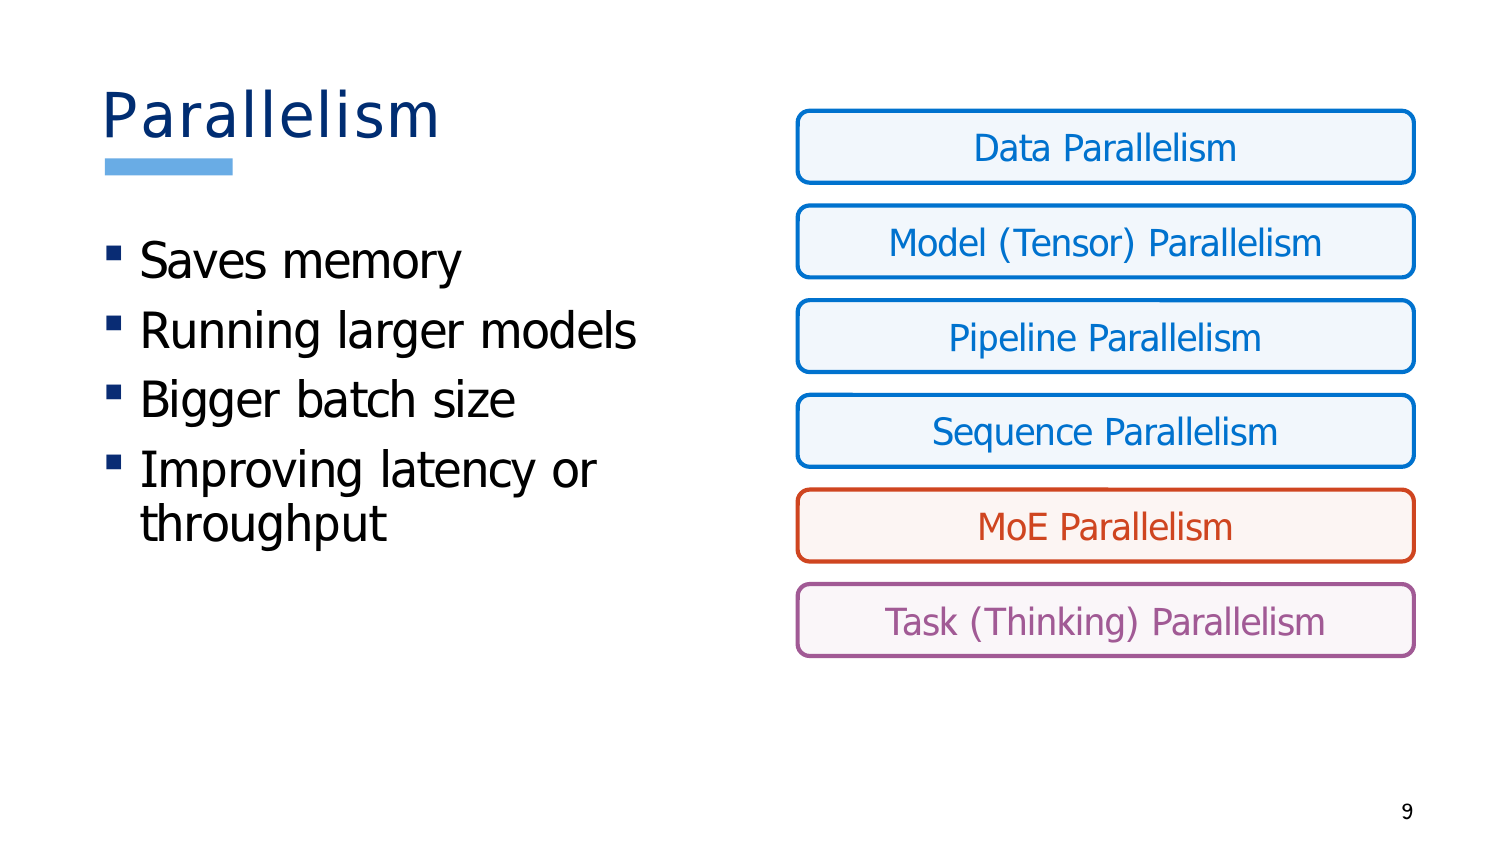

# Parallelism
Data Parallelism
Model (Tensor) Parallelism
Saves memory
Running larger models
Bigger batch size
Improving latency or throughput
Pipeline Parallelism
Sequence Parallelism
MoE Parallelism
Task (Thinking) Parallelism